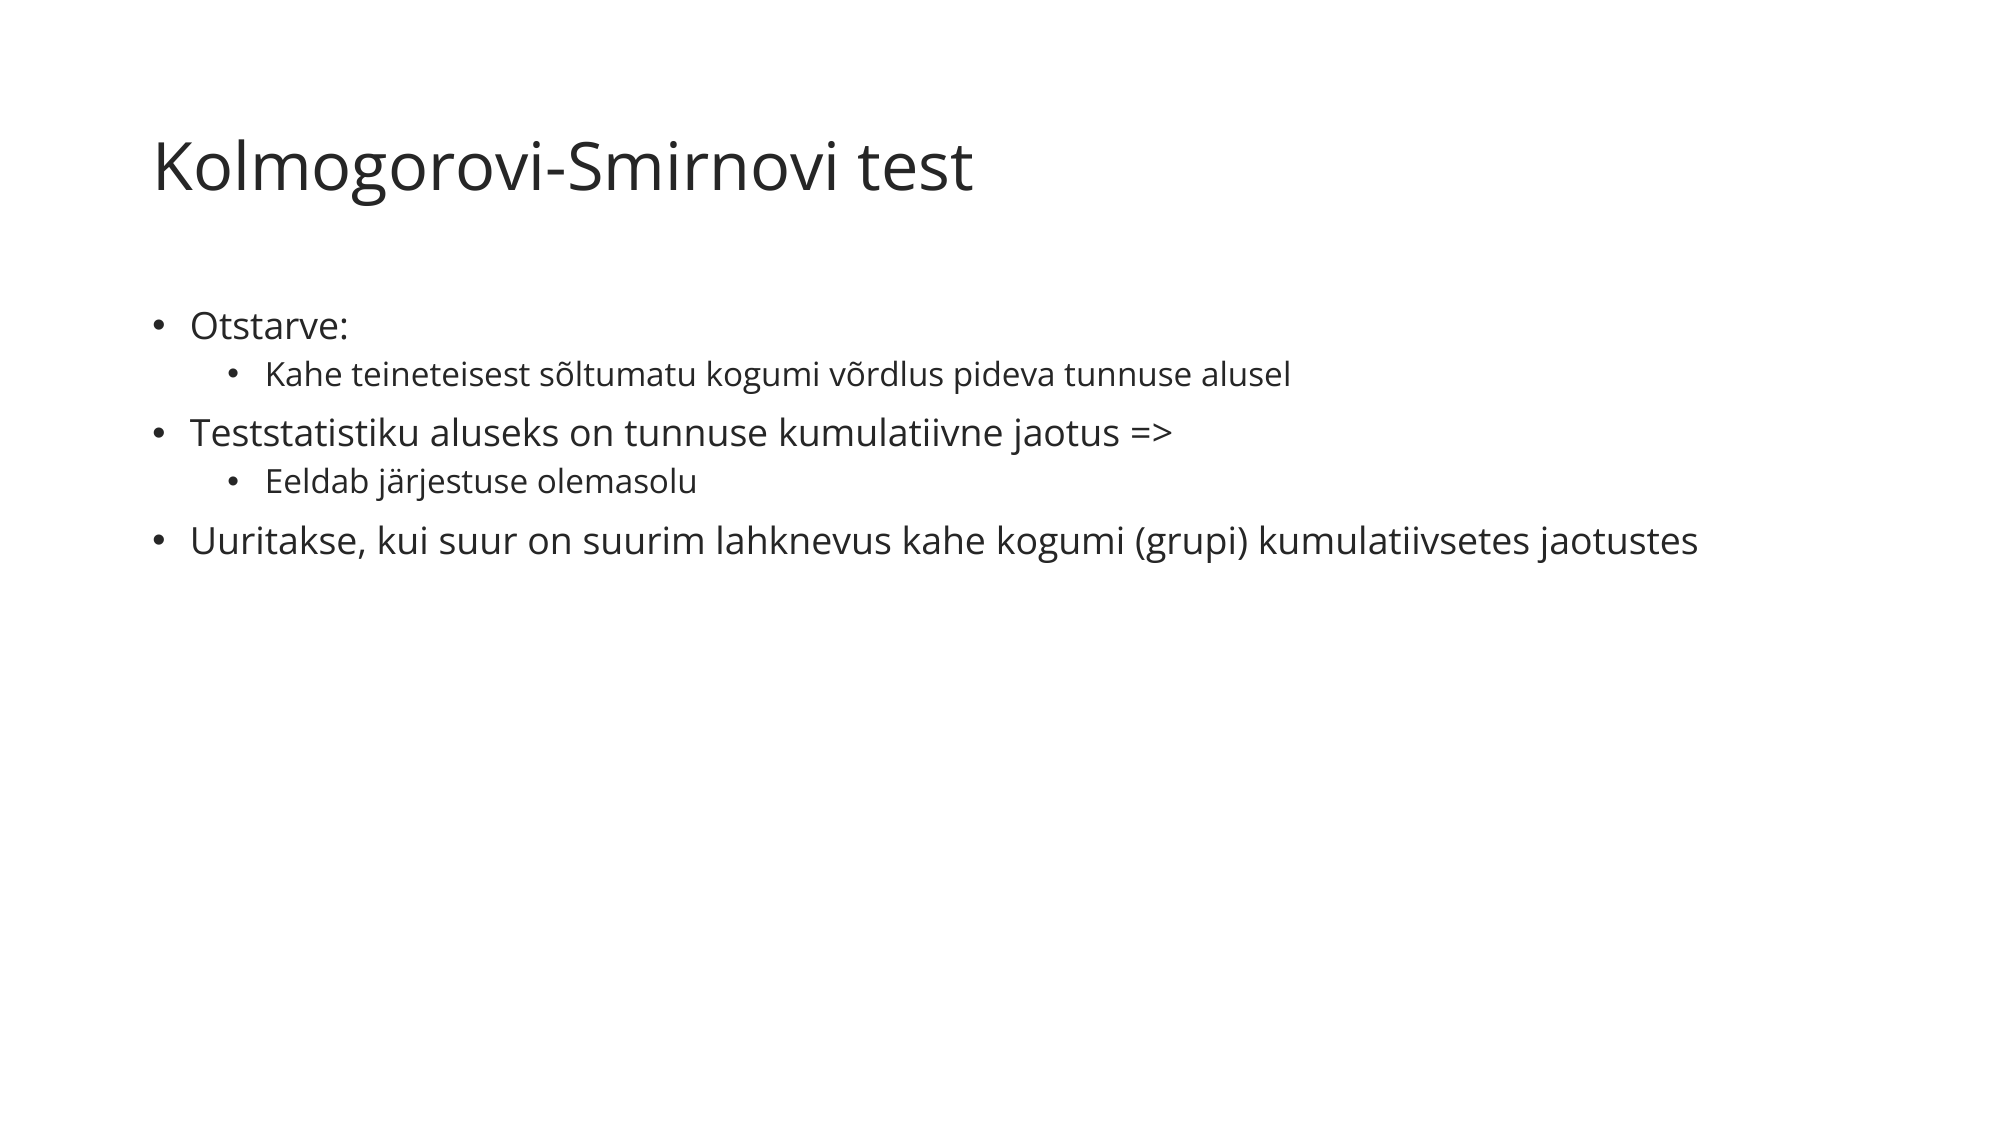

# Kolmogorovi-Smirnovi test
Otstarve:
Kahe teineteisest sõltumatu kogumi võrdlus pideva tunnuse alusel
Teststatistiku aluseks on tunnuse kumulatiivne jaotus =>
Eeldab järjestuse olemasolu
Uuritakse, kui suur on suurim lahknevus kahe kogumi (grupi) kumulatiivsetes jaotustes